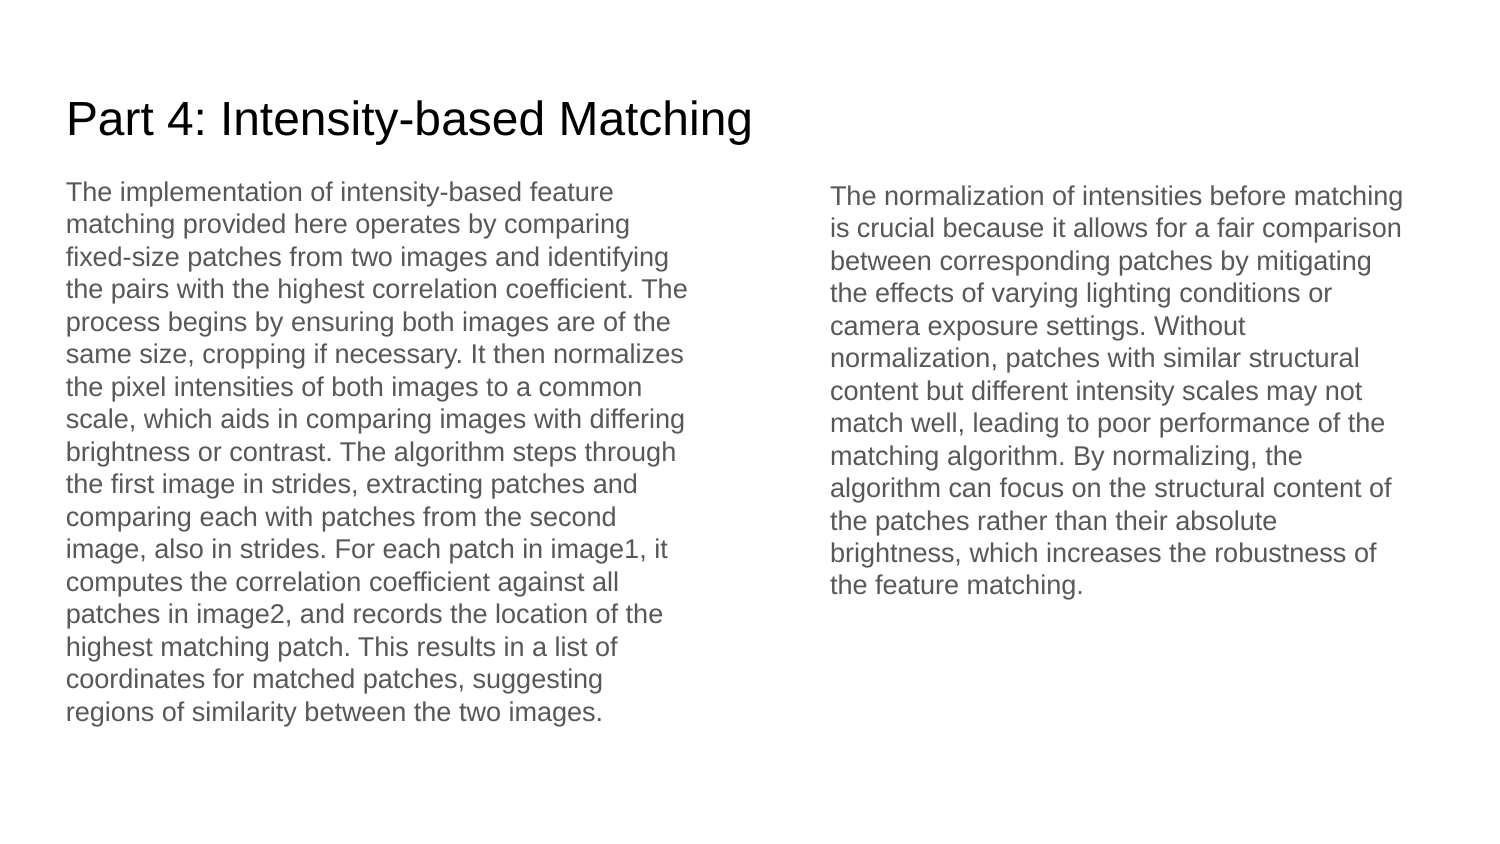

# Part 4: Intensity-based Matching
The implementation of intensity-based feature matching provided here operates by comparing fixed-size patches from two images and identifying the pairs with the highest correlation coefficient. The process begins by ensuring both images are of the same size, cropping if necessary. It then normalizes the pixel intensities of both images to a common scale, which aids in comparing images with differing brightness or contrast. The algorithm steps through the first image in strides, extracting patches and comparing each with patches from the second image, also in strides. For each patch in image1, it computes the correlation coefficient against all patches in image2, and records the location of the highest matching patch. This results in a list of coordinates for matched patches, suggesting regions of similarity between the two images.
The normalization of intensities before matching is crucial because it allows for a fair comparison between corresponding patches by mitigating the effects of varying lighting conditions or camera exposure settings. Without normalization, patches with similar structural content but different intensity scales may not match well, leading to poor performance of the matching algorithm. By normalizing, the algorithm can focus on the structural content of the patches rather than their absolute brightness, which increases the robustness of the feature matching.